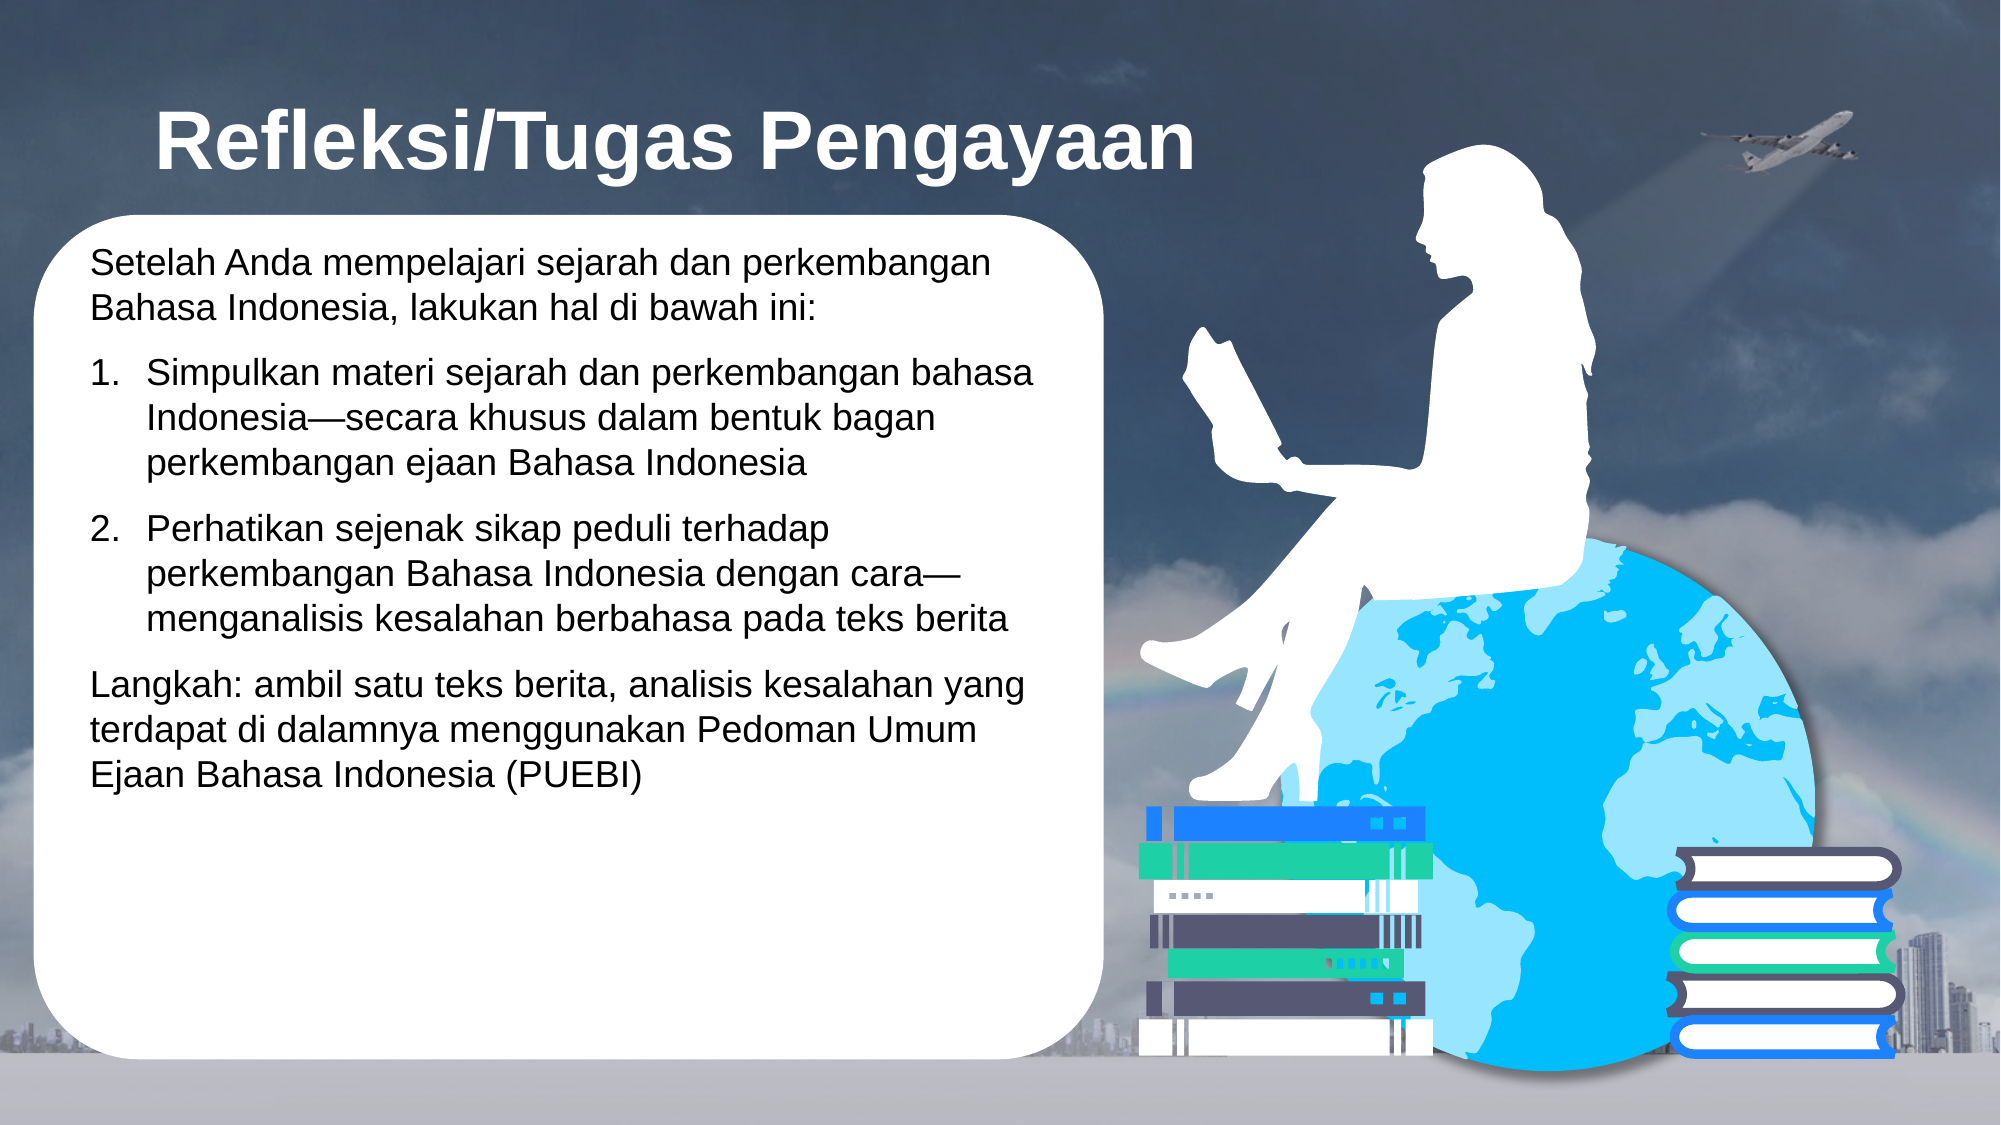

Refleksi/Tugas Pengayaan

Setelah Anda mempelajari sejarah dan perkembangan Bahasa Indonesia, lakukan hal di bawah ini:
Simpulkan materi sejarah dan perkembangan bahasa Indonesia—secara khusus dalam bentuk bagan perkembangan ejaan Bahasa Indonesia
Perhatikan sejenak sikap peduli terhadap perkembangan Bahasa Indonesia dengan cara—menganalisis kesalahan berbahasa pada teks berita
Langkah: ambil satu teks berita, analisis kesalahan yang terdapat di dalamnya menggunakan Pedoman Umum Ejaan Bahasa Indonesia (PUEBI)

D
D
D
D
D